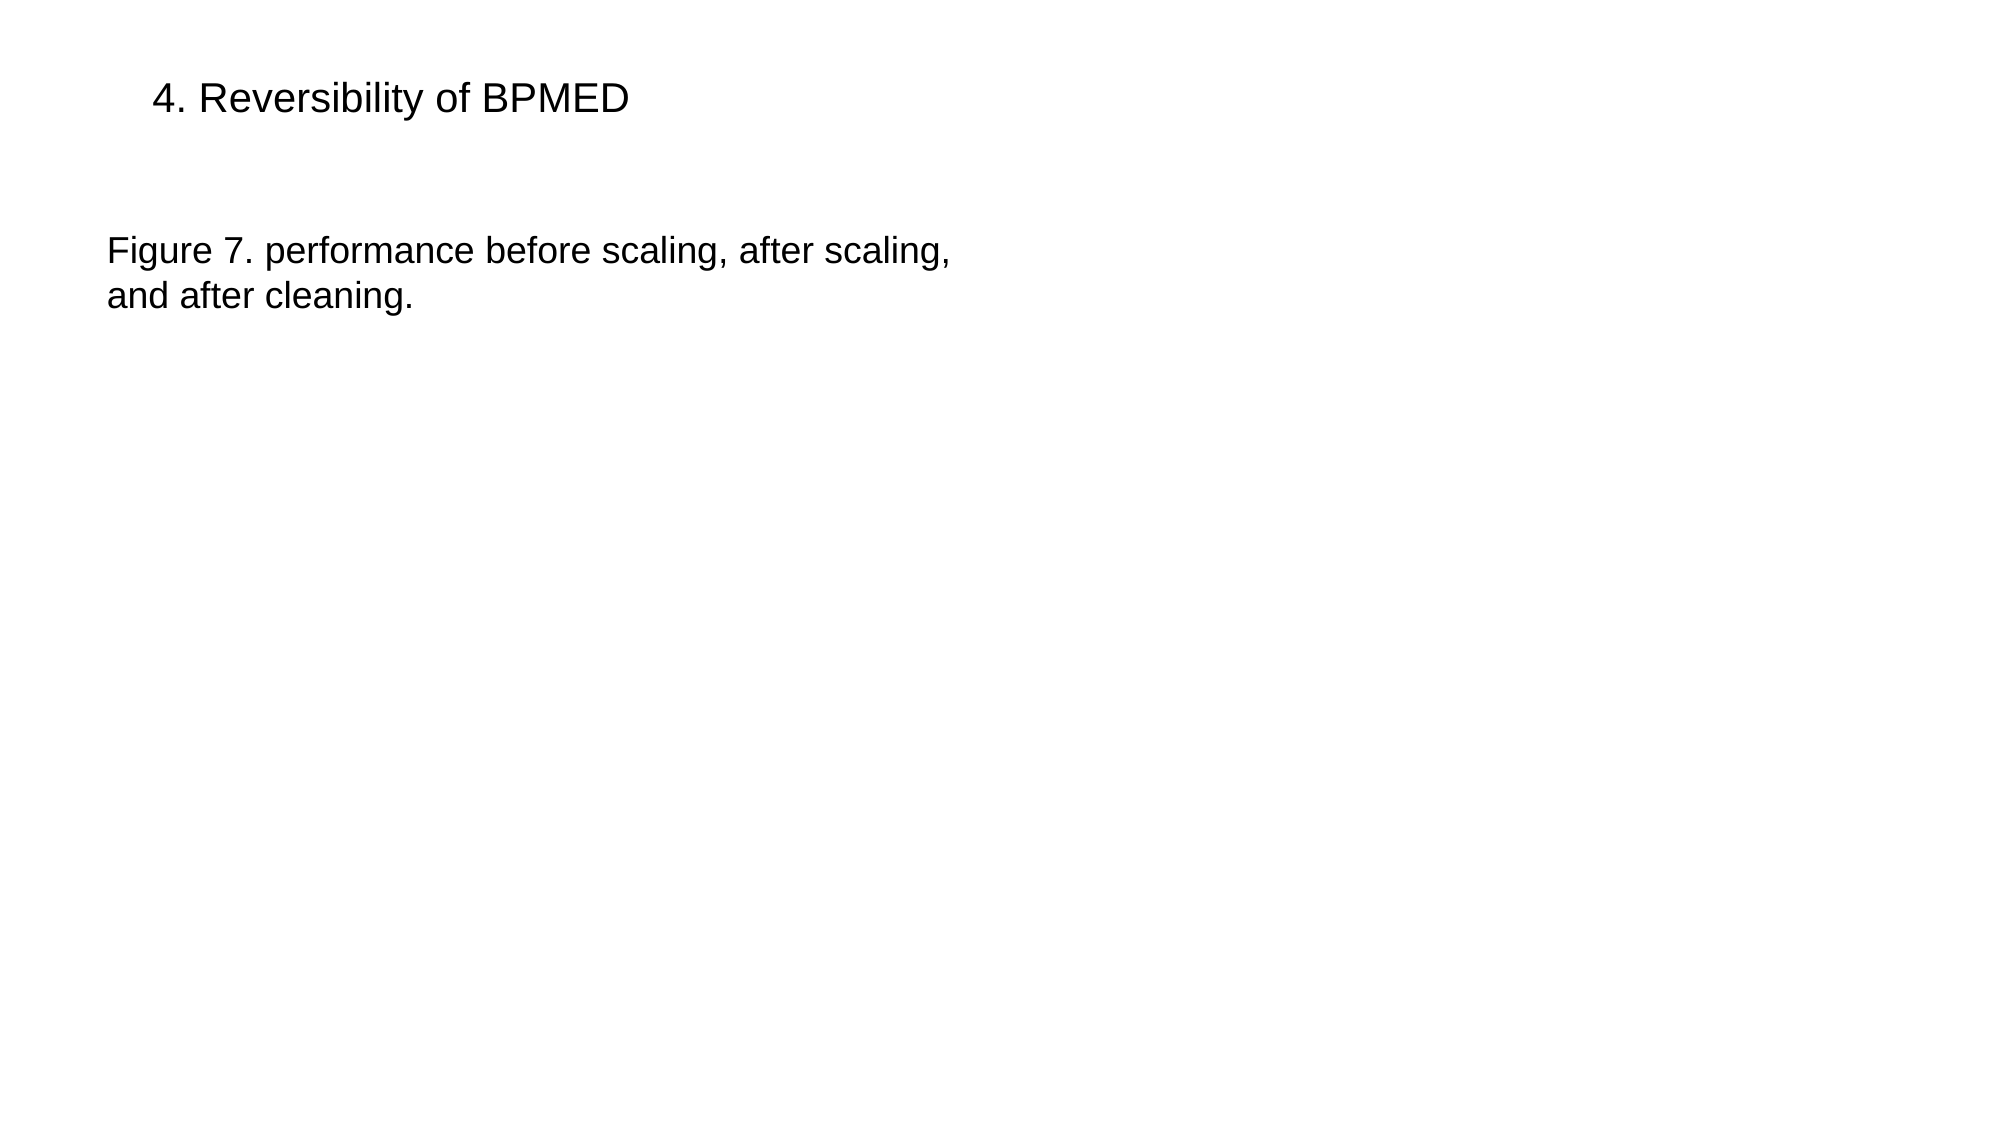

# 4. Reversibility of BPMED
Figure 7. performance before scaling, after scaling, and after cleaning.